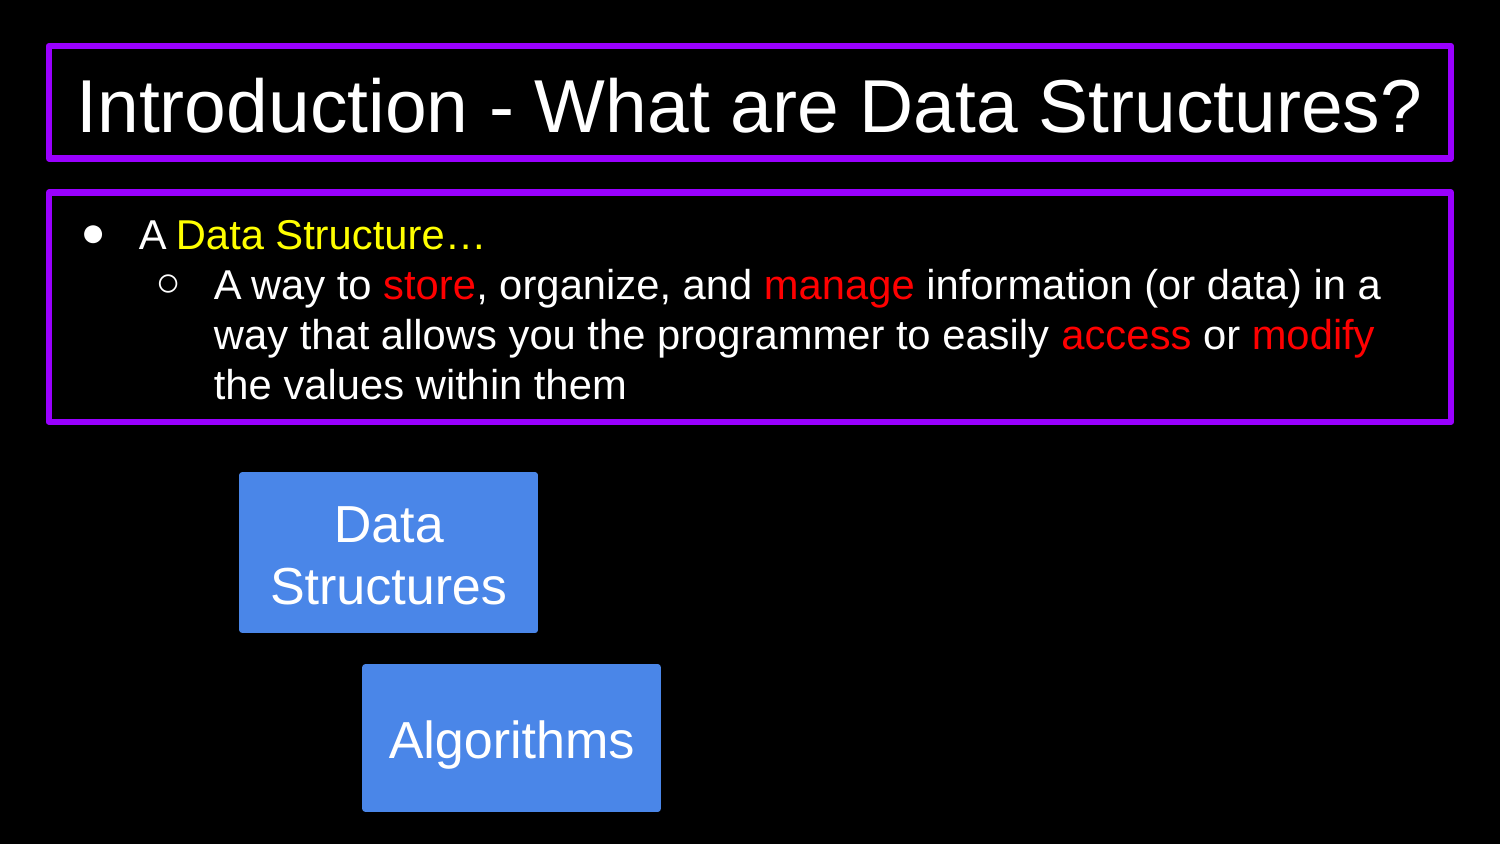

# Introduction - What are Data Structures?
A Data Structure…
A way to store, organize, and manage information (or data) in a way that allows you the programmer to easily access or modify the values within them
Data Structures
Algorithms